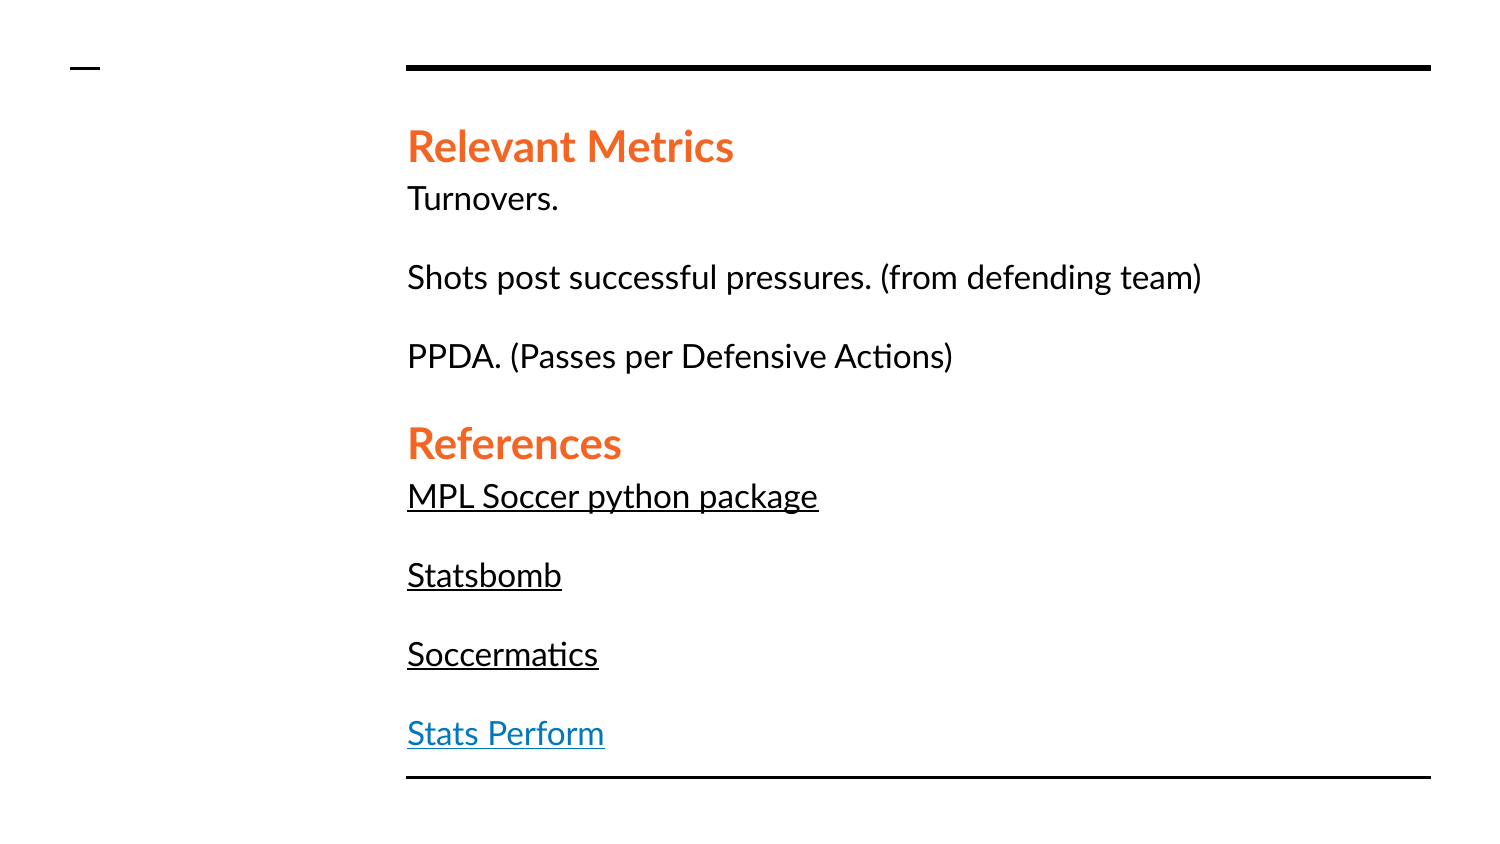

Relevant Metrics
Turnovers.
Shots post successful pressures. (from defending team)
PPDA. (Passes per Defensive Actions)
References
MPL Soccer python package
Statsbomb
Soccermatics
Stats Perform